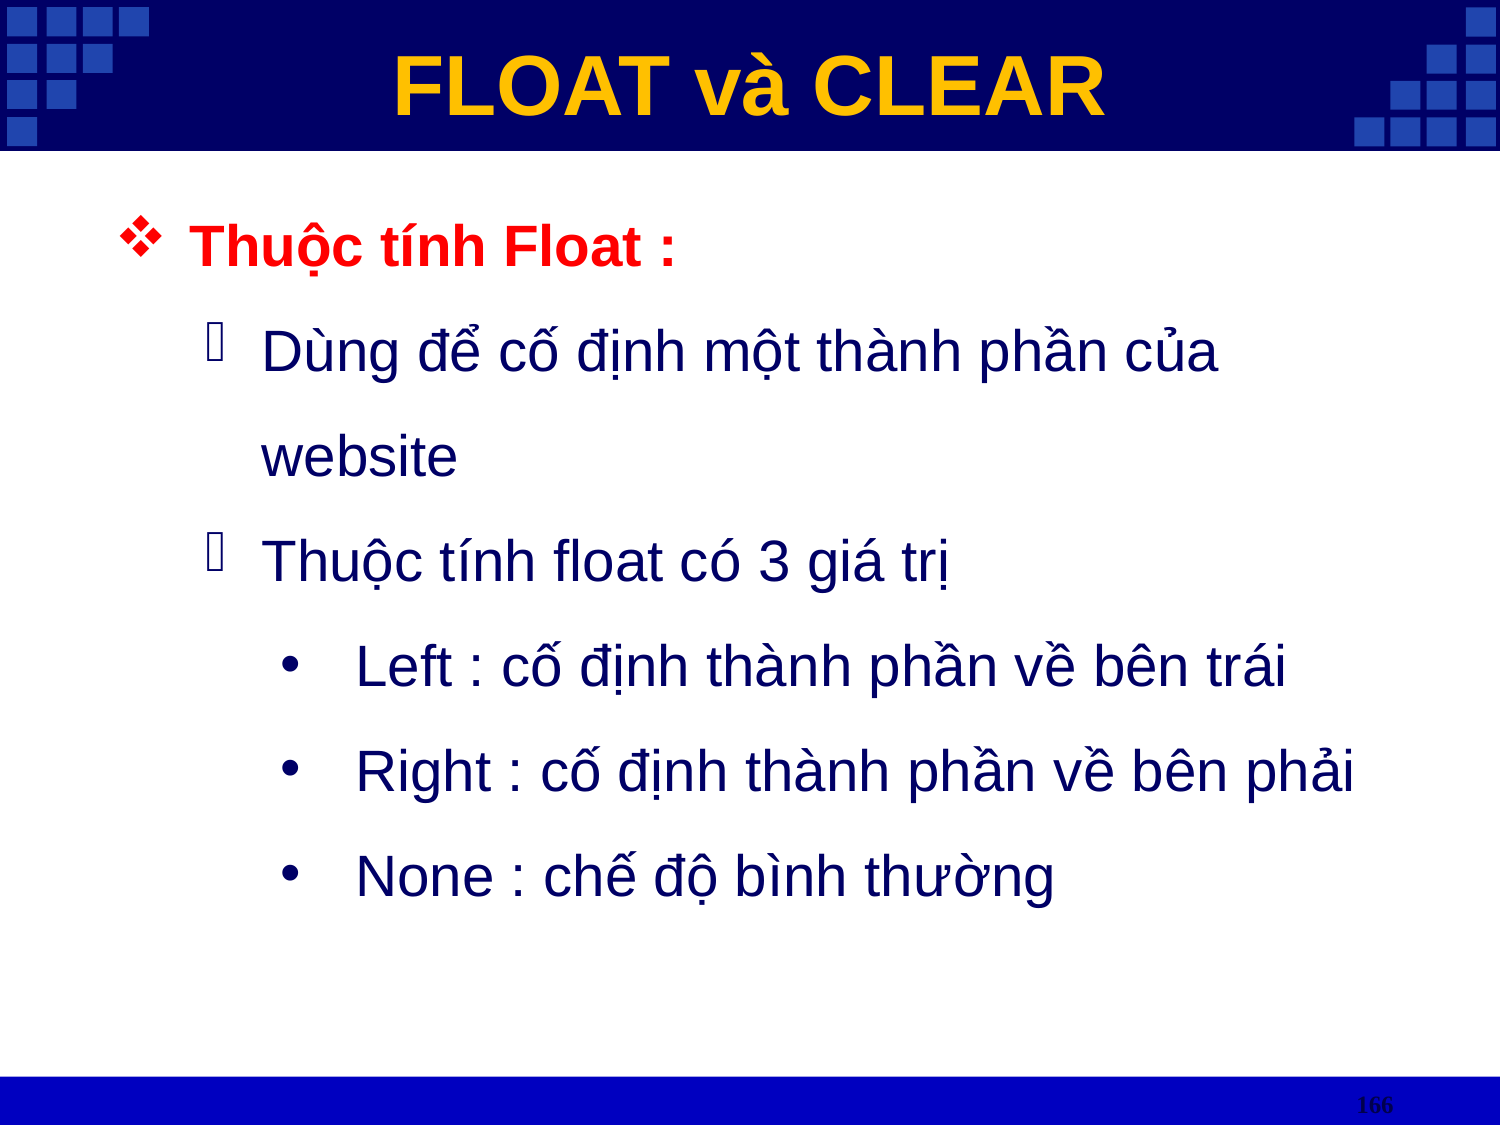

FLOAT và CLEAR
Thuộc tính Float :
Dùng để cố định một thành phần của website
Thuộc tính float có 3 giá trị
Left : cố định thành phần về bên trái
Right : cố định thành phần về bên phải
None : chế độ bình thường
166